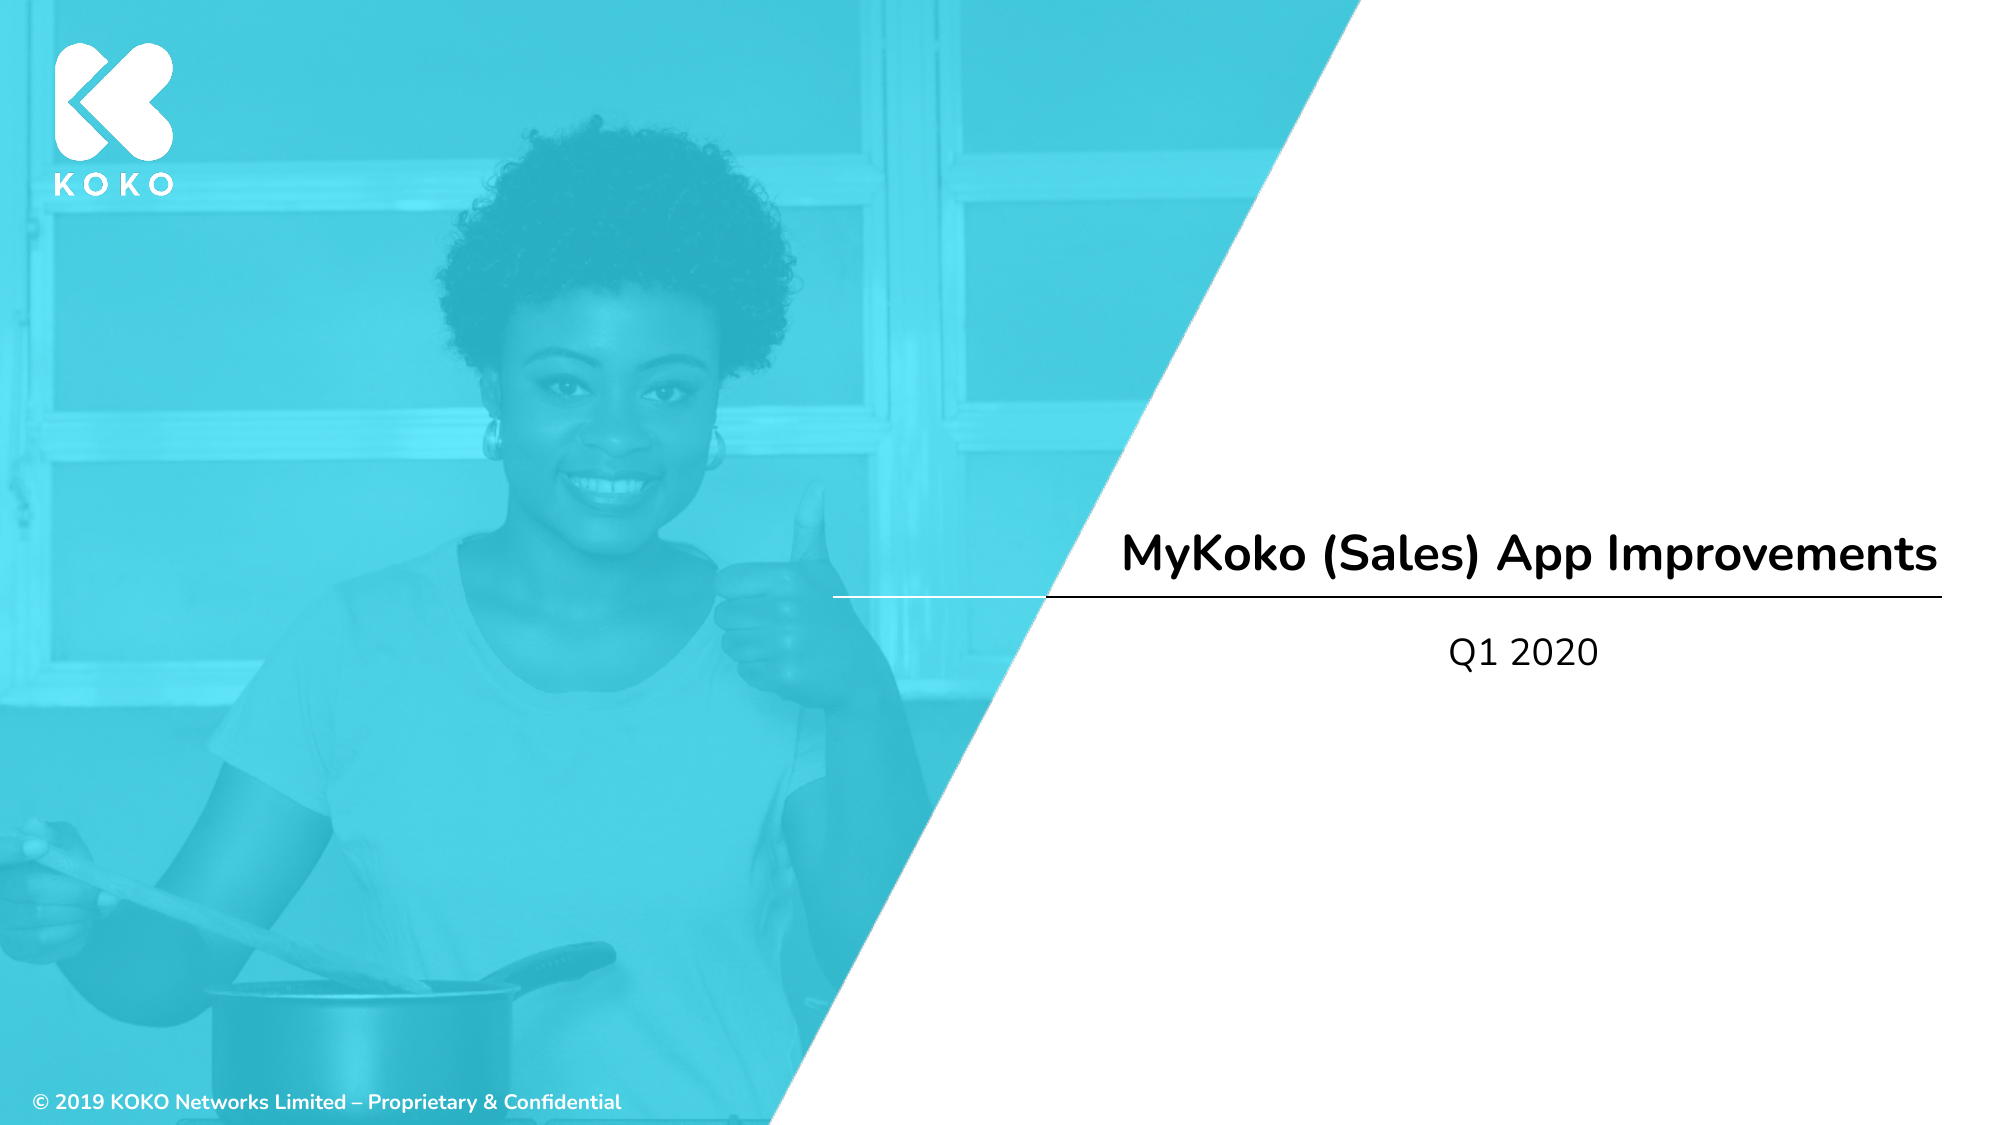

# MyKoko (Sales) App Improvements

Q1 2020